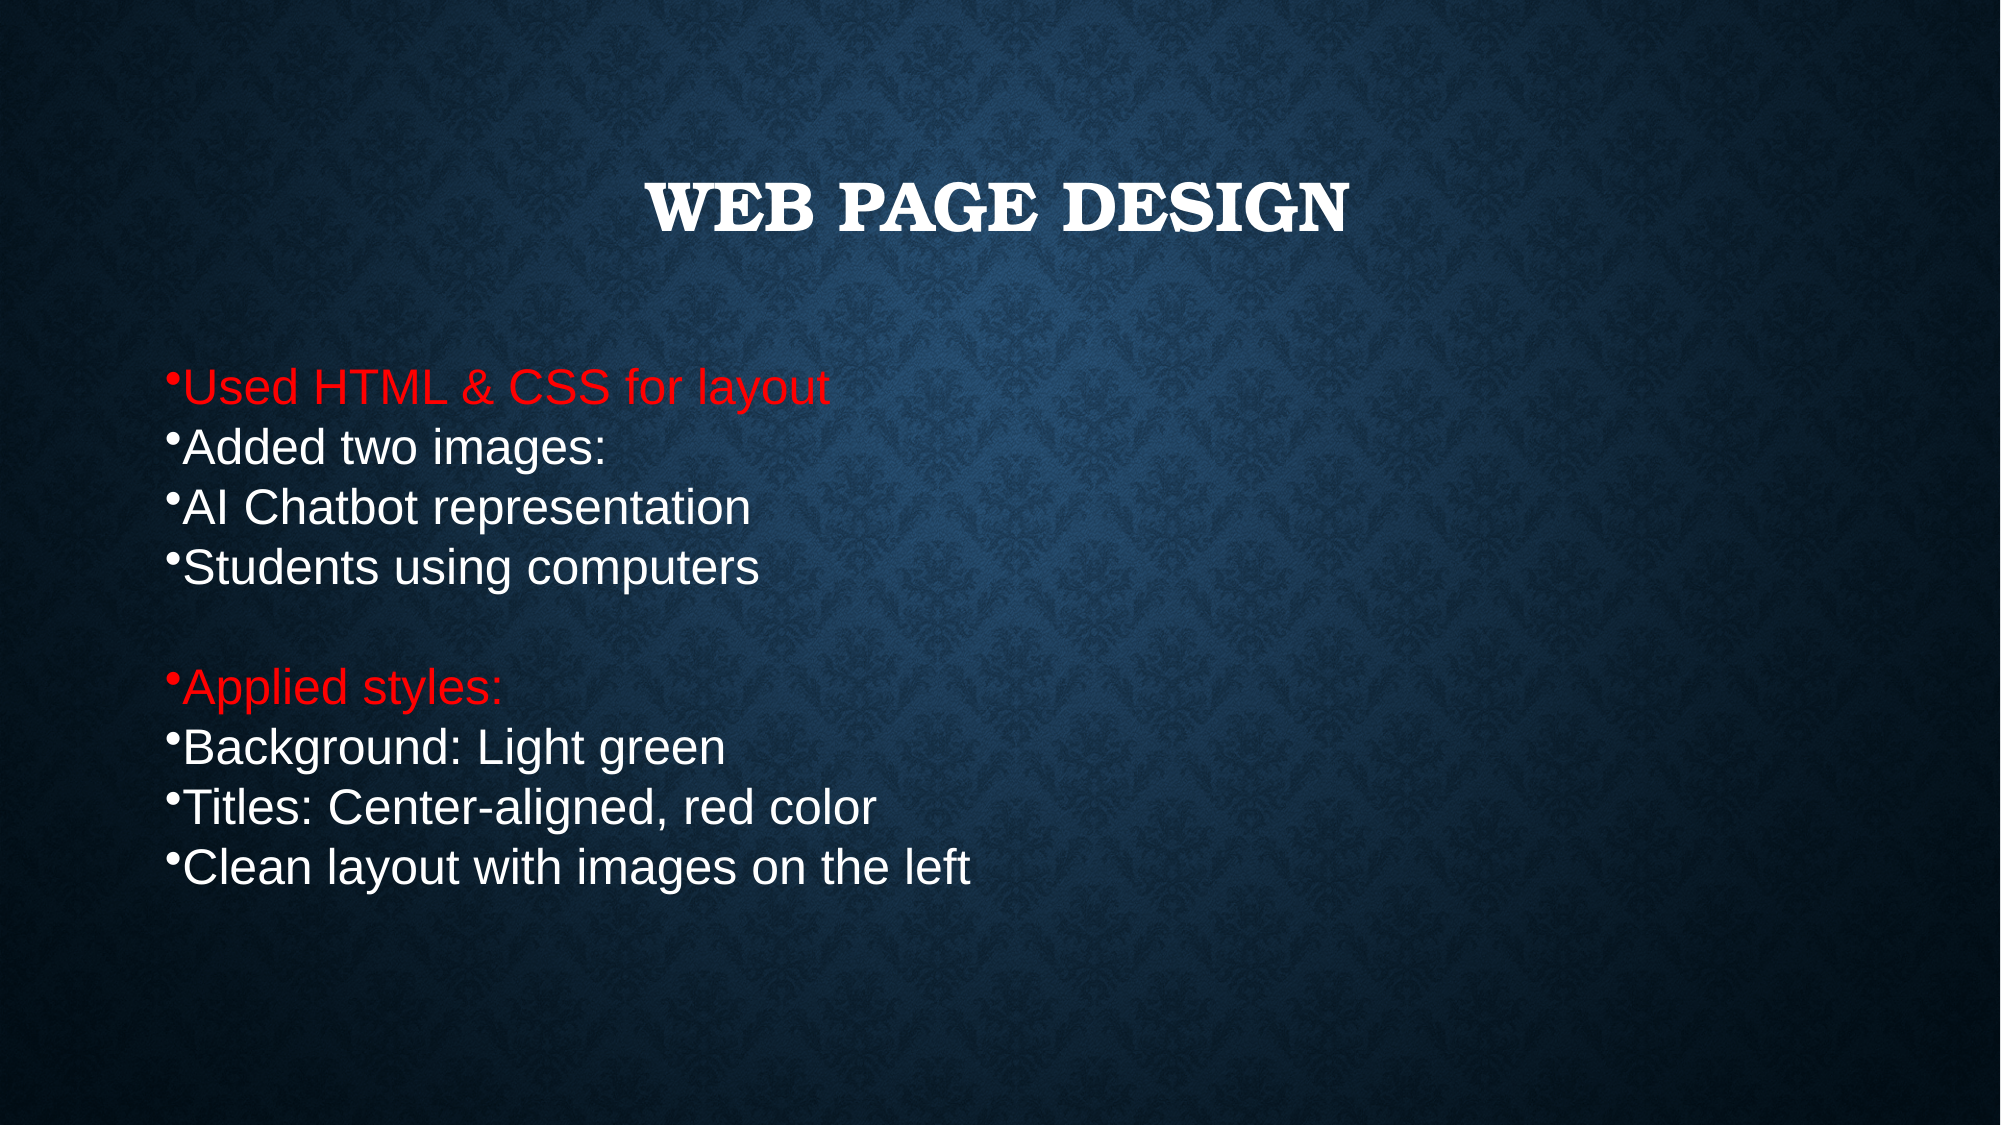

# Web Page Design
Used HTML & CSS for layout
Added two images:
AI Chatbot representation
Students using computers

Applied styles:
Background: Light green
Titles: Center-aligned, red color
Clean layout with images on the left